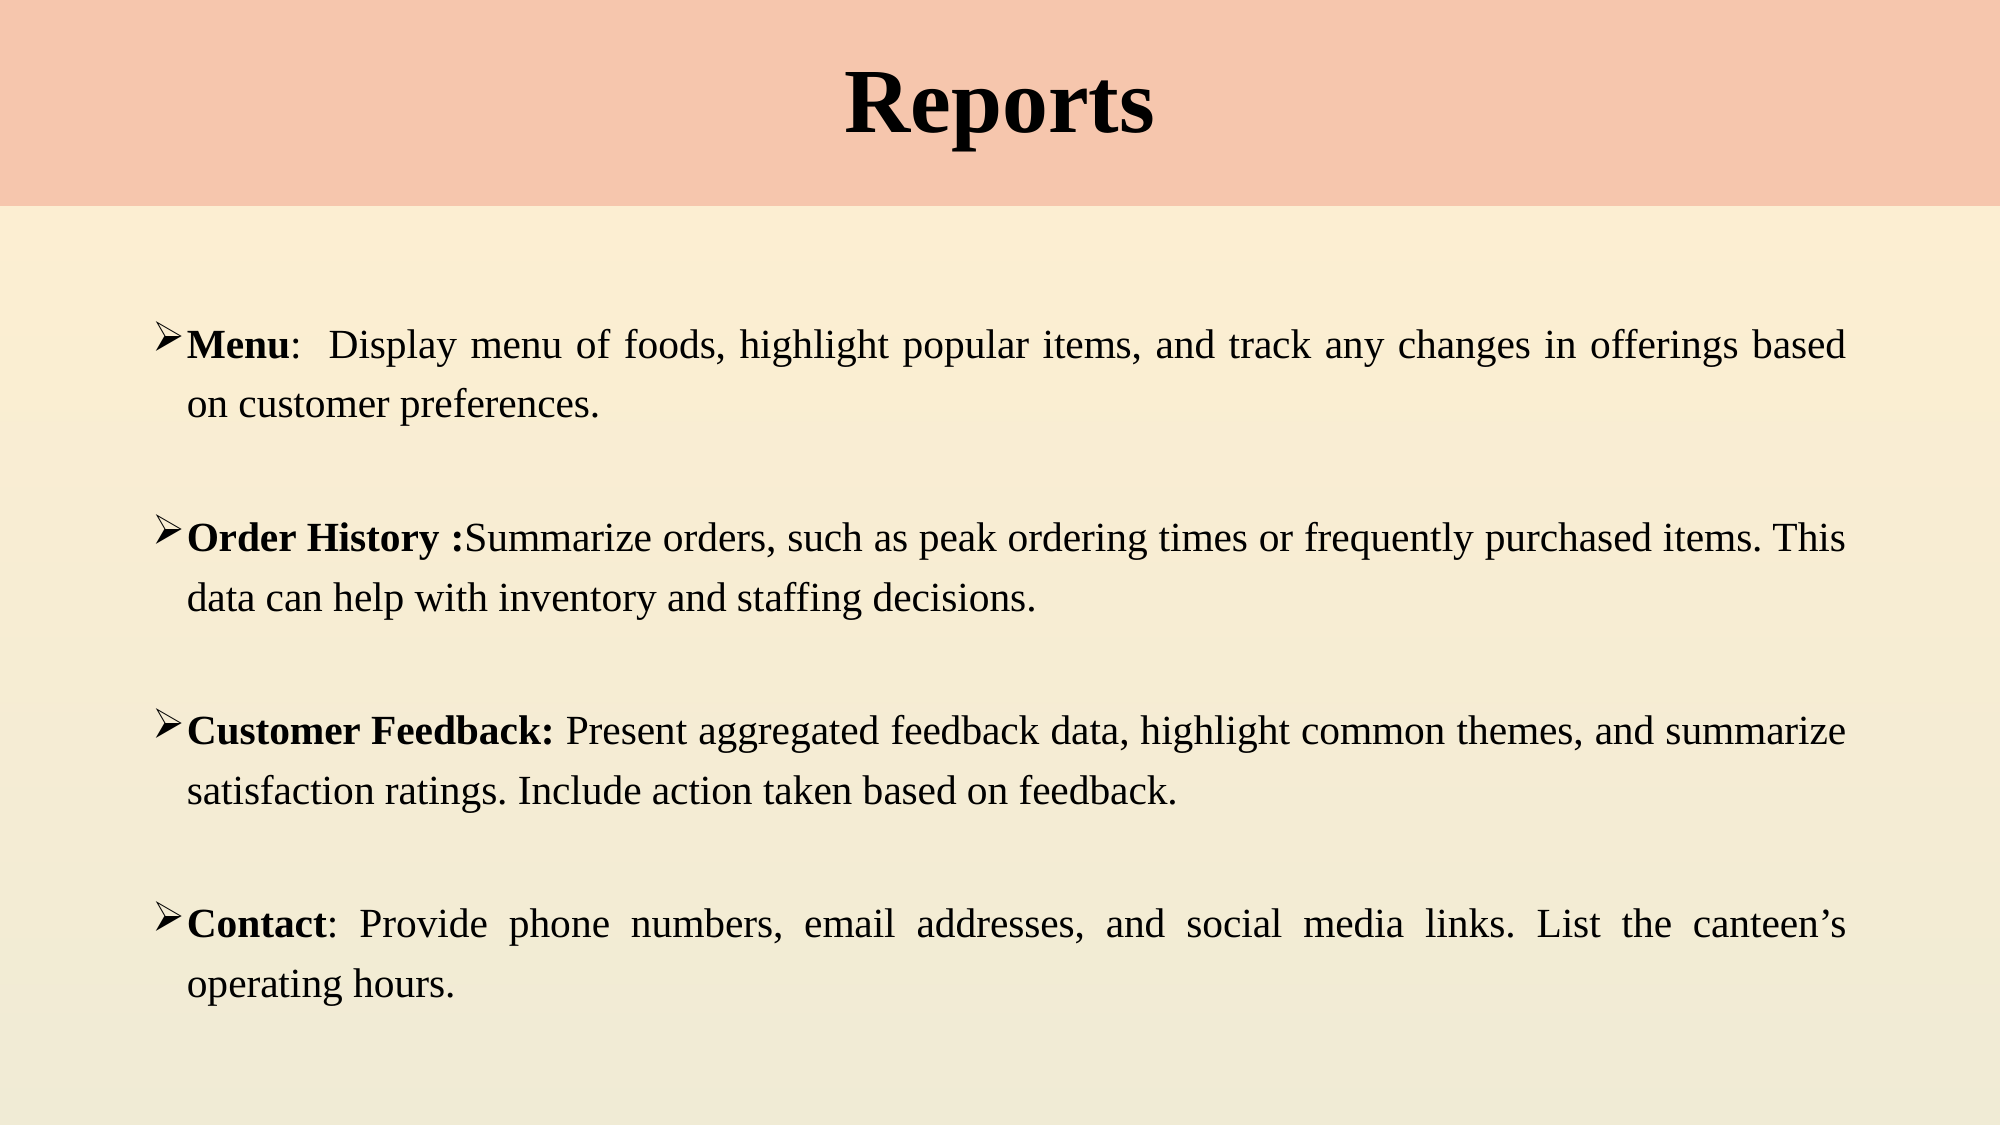

# Reports
Menu:  Display menu of foods, highlight popular items, and track any changes in offerings based on customer preferences.

Order History :Summarize orders, such as peak ordering times or frequently purchased items. This data can help with inventory and staffing decisions.

Customer Feedback: Present aggregated feedback data, highlight common themes, and summarize satisfaction ratings. Include action taken based on feedback.

Contact: Provide phone numbers, email addresses, and social media links. List the canteen’s operating hours.